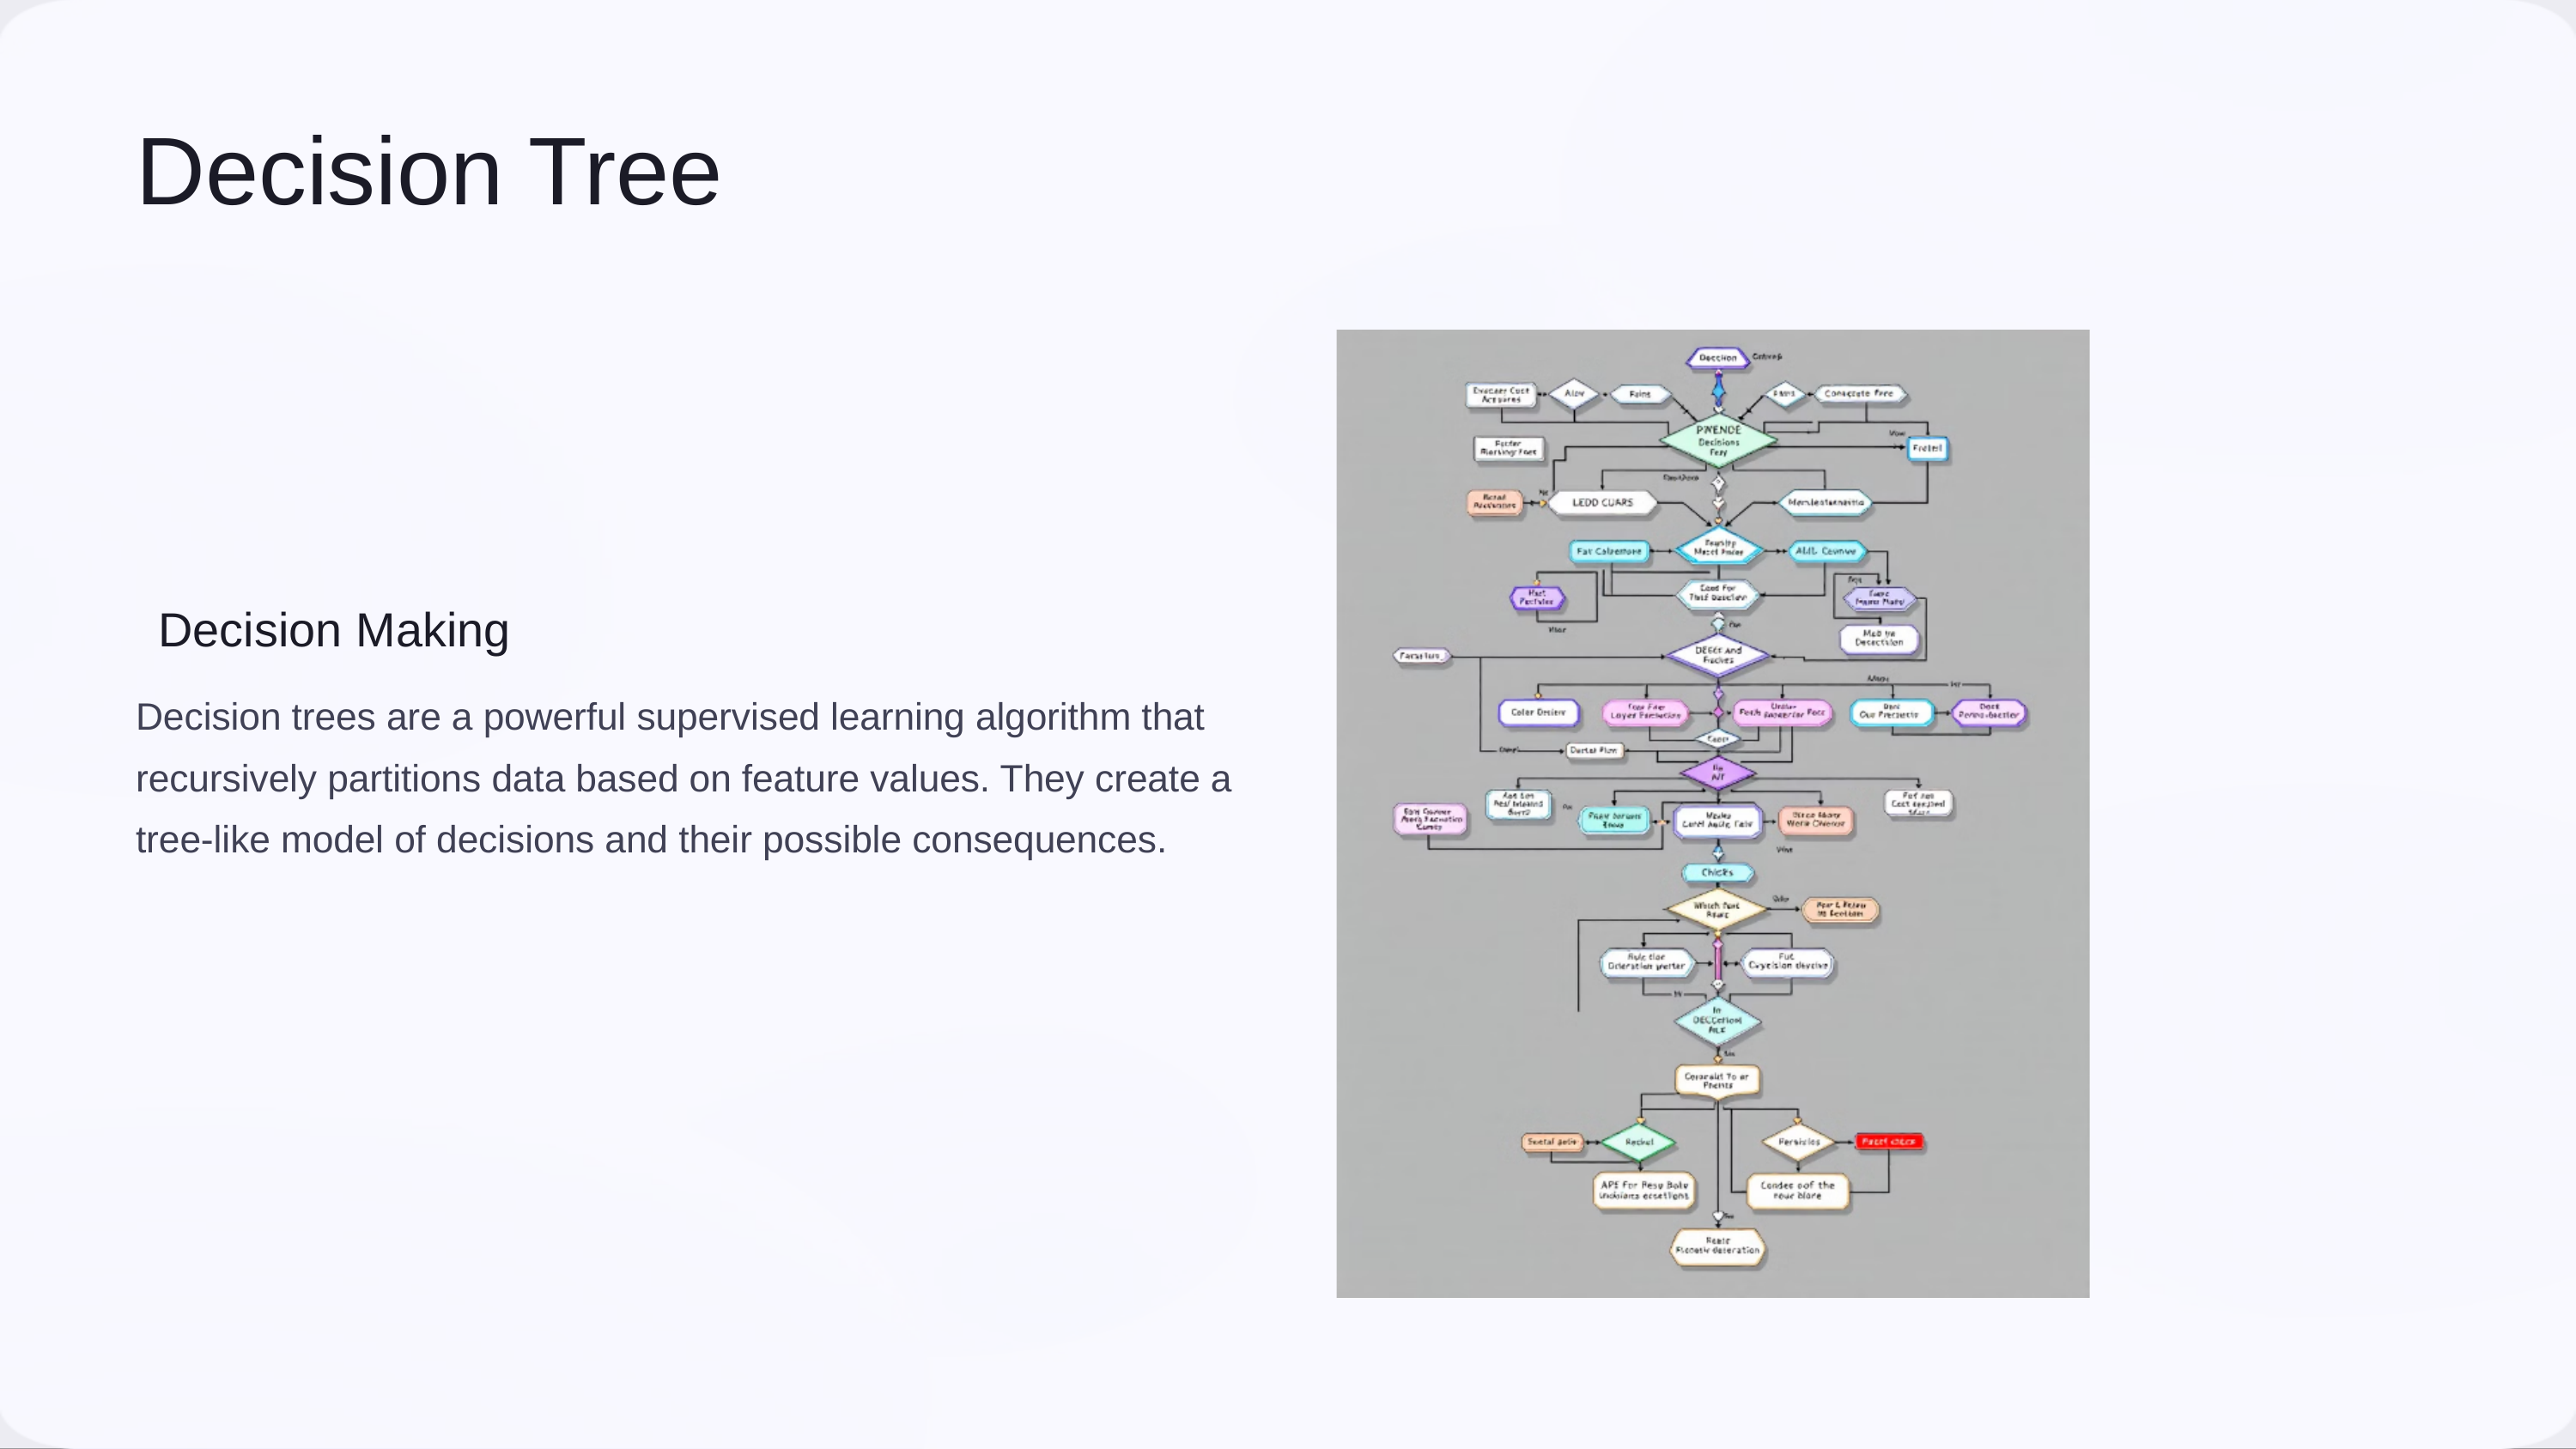

Decision Tree

 Decision Making
Decision trees are a powerful supervised learning algorithm that recursively partitions data based on feature values. They create a tree-like model of decisions and their possible consequences.